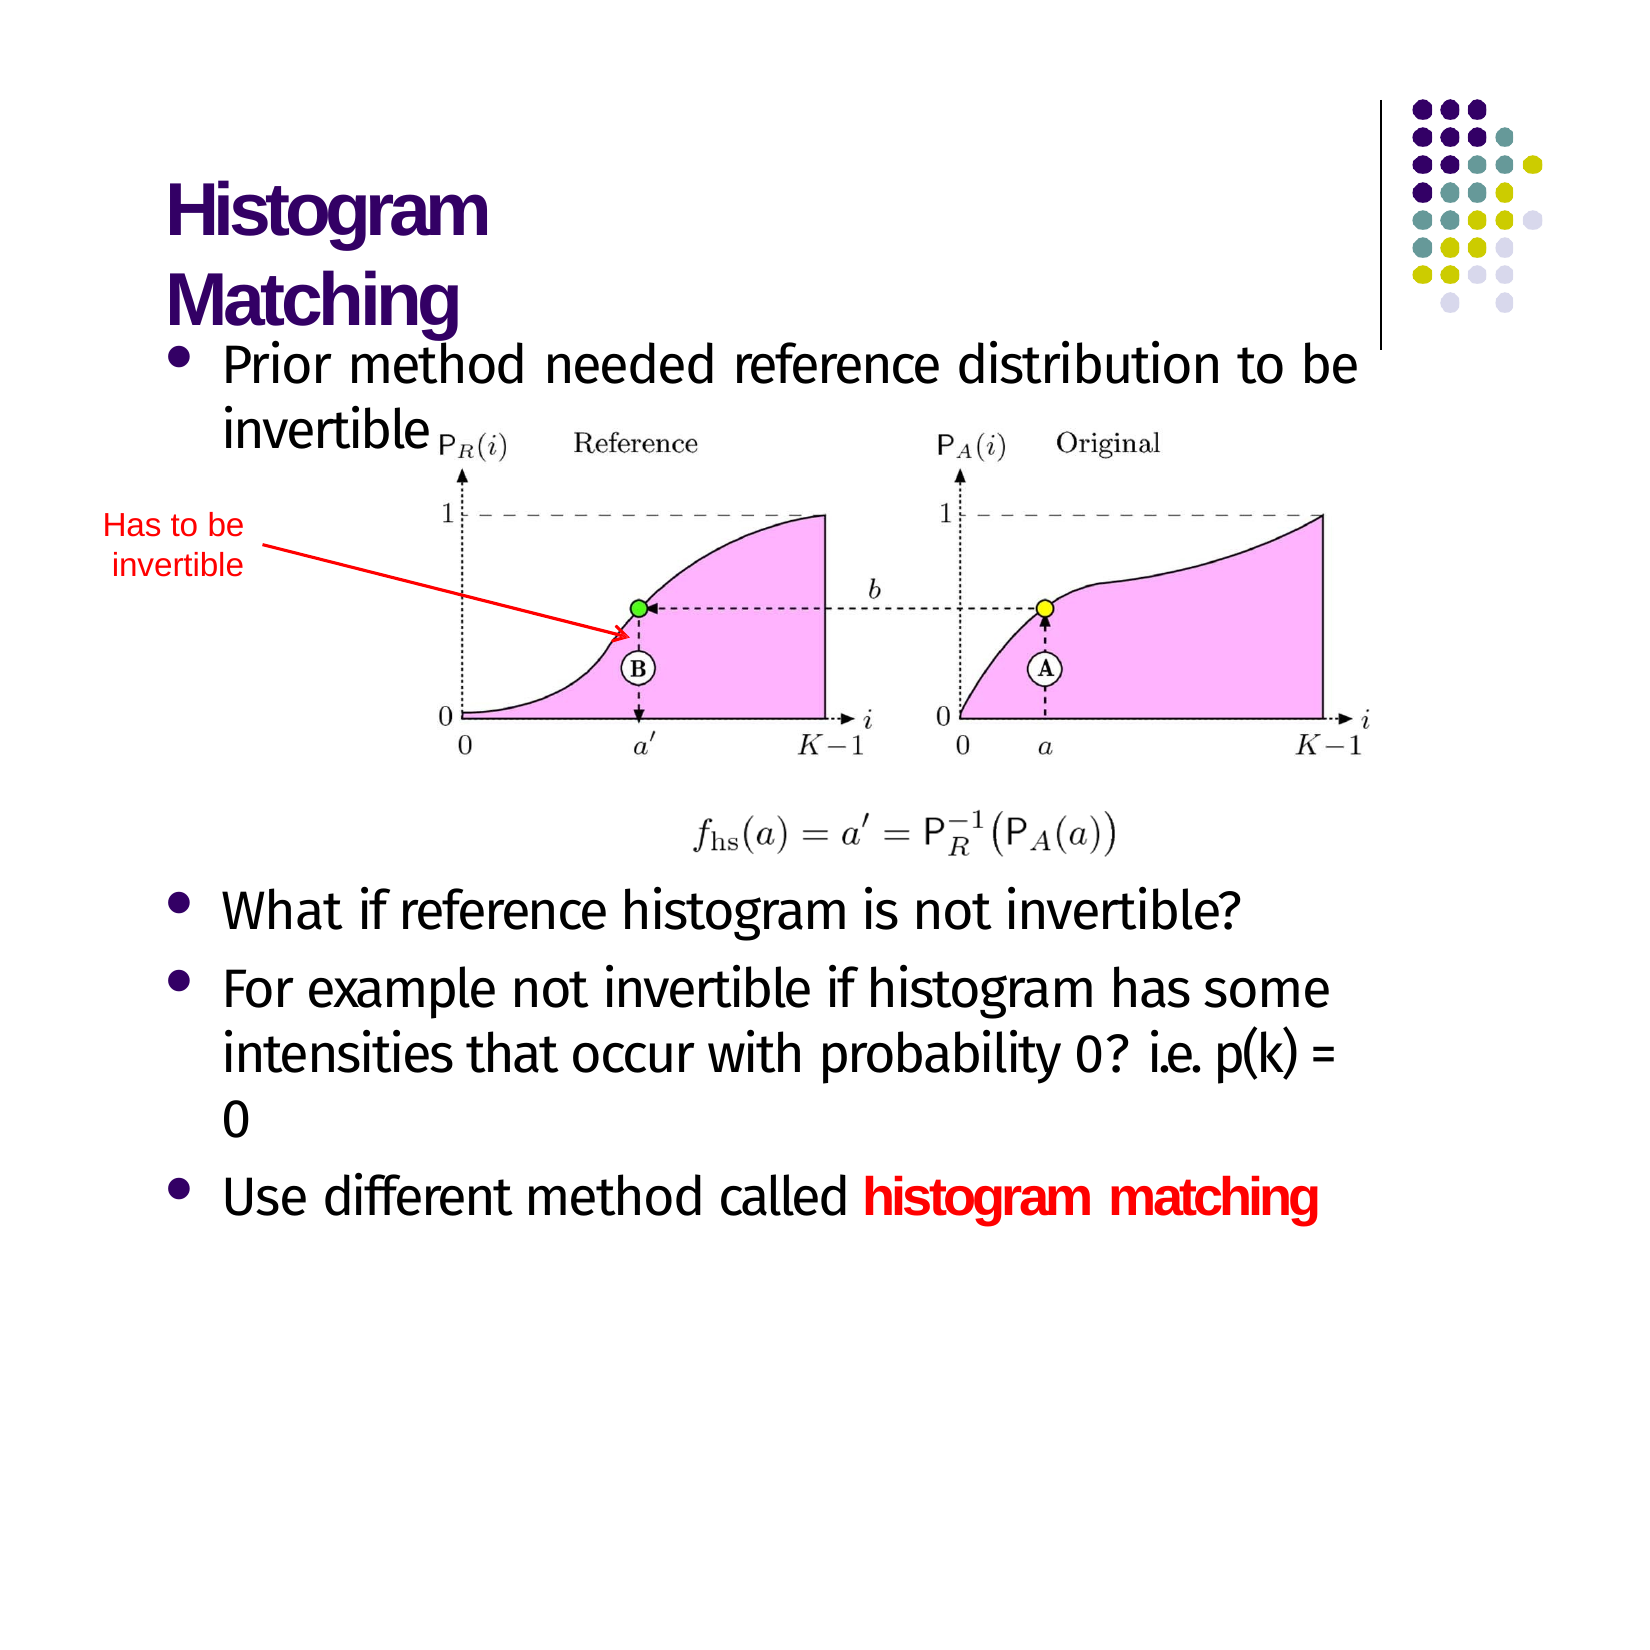

# Histogram Matching
Prior method needed reference distribution to be invertible

Has to be  invertible

What if reference histogram is not invertible?
For example not invertible if histogram has some  intensities that occur with probability 0? i.e. p(k) = 0
Use different method called histogram matching